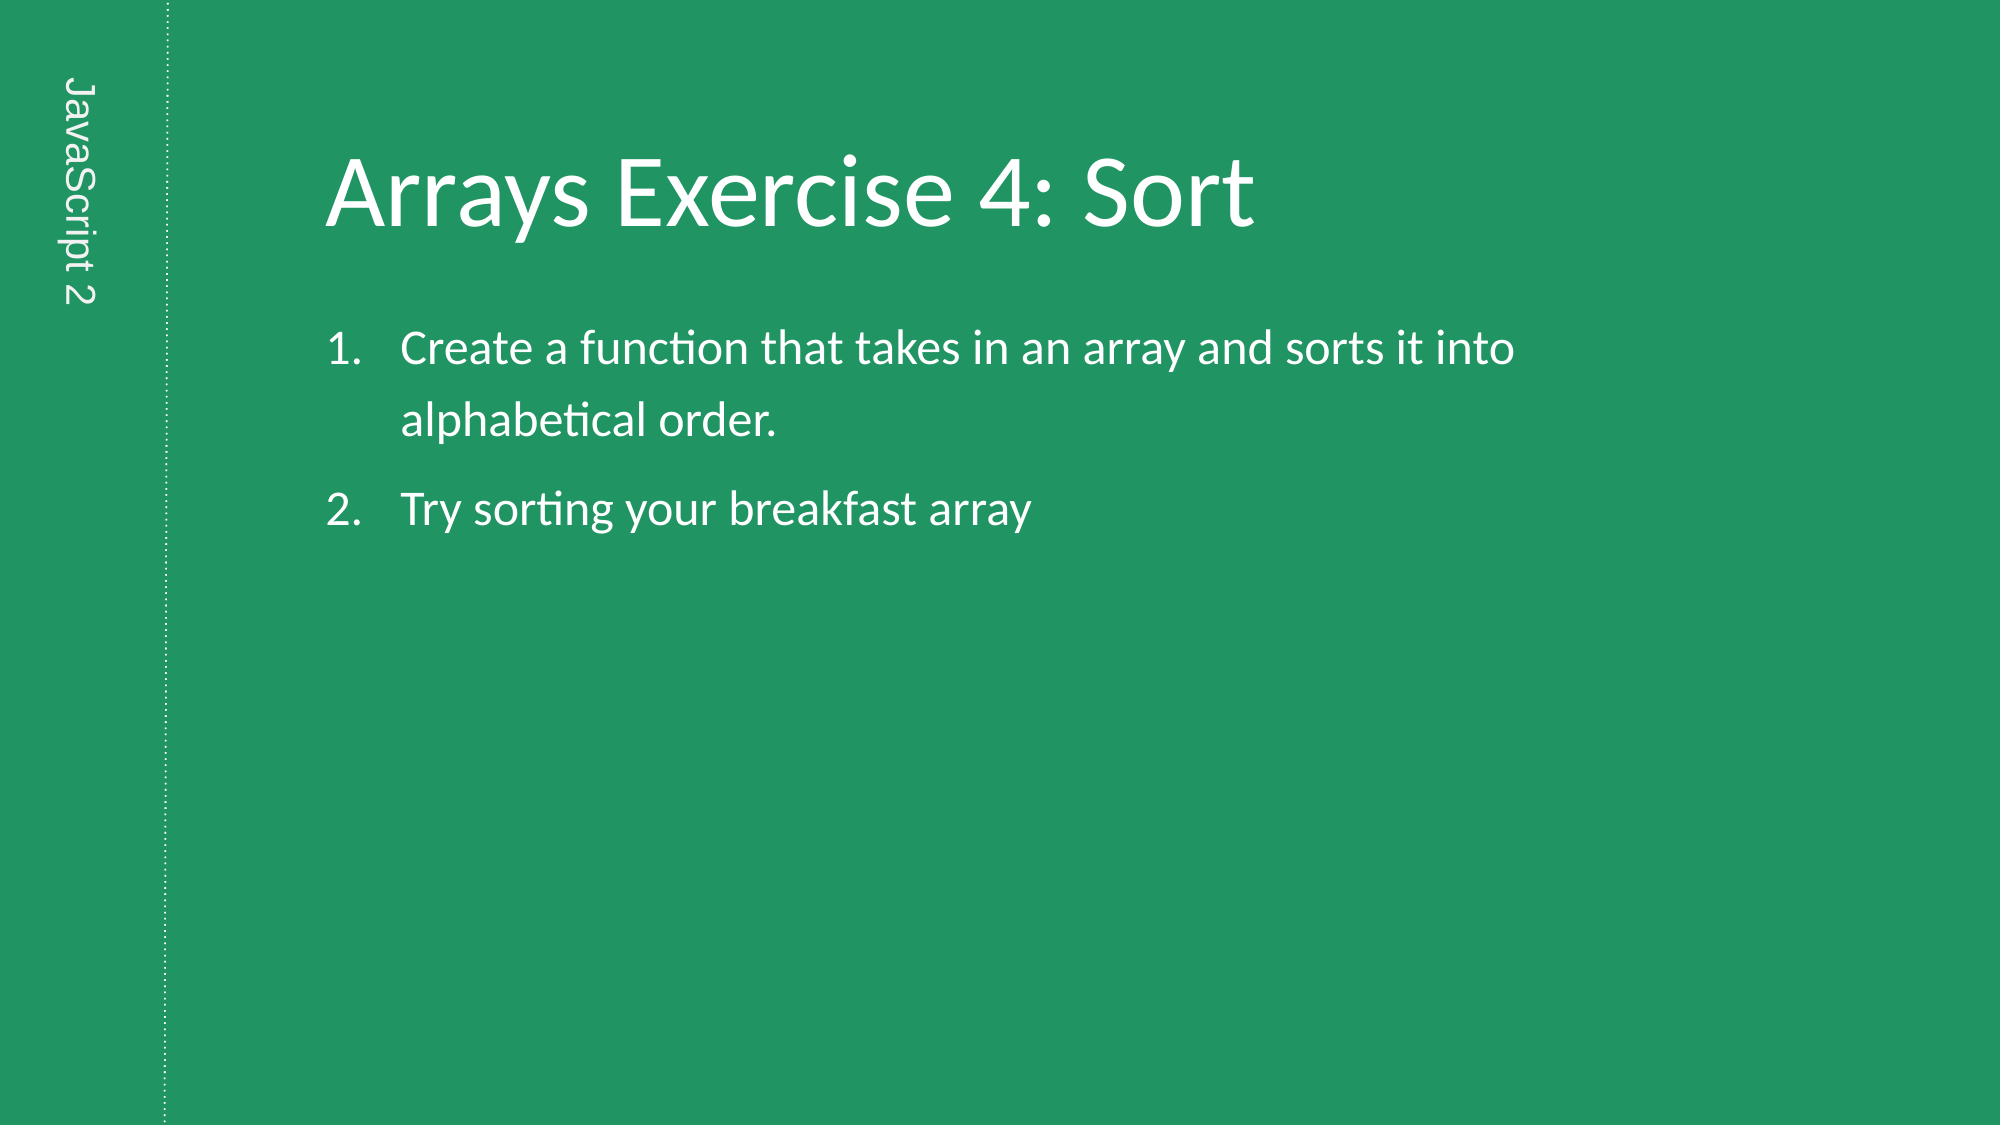

# Arrays Exercise 4: Sort
Create a function that takes in an array and sorts it into alphabetical order.
Try sorting your breakfast array